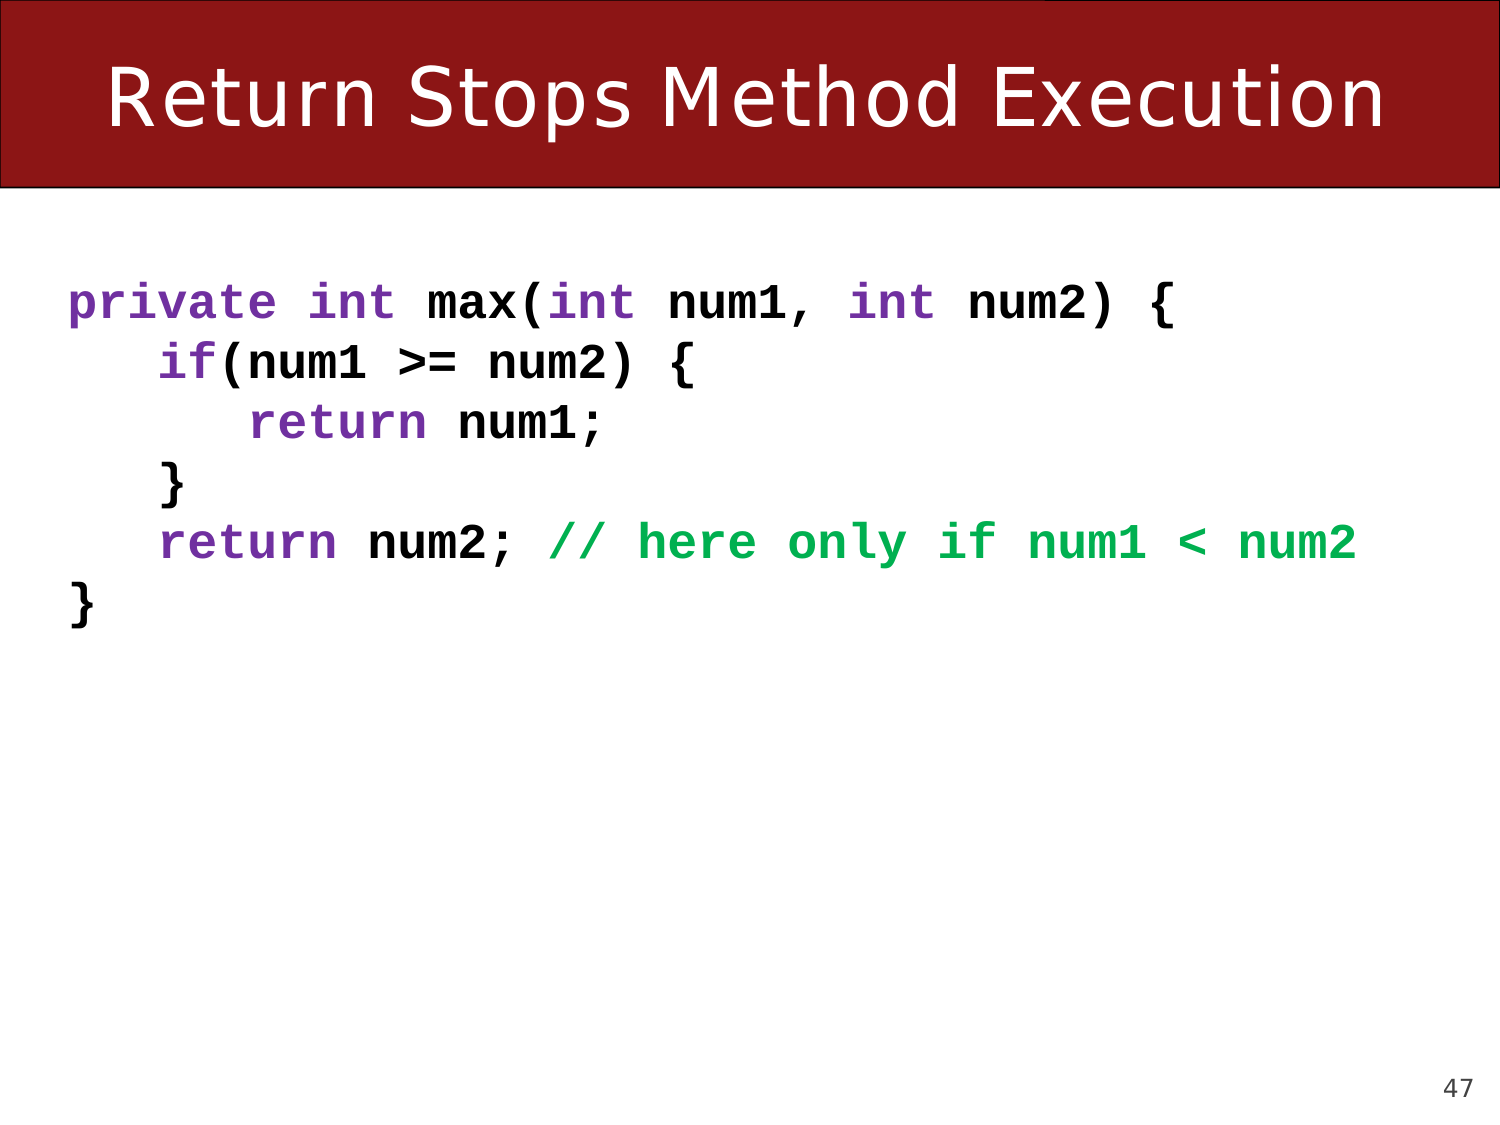

# Return Stops Method Execution

private int max(int num1, int num2) {
   if(num1 >= num2) {
      return num1;
   }
   return num2; // here only if num1 < num2
}